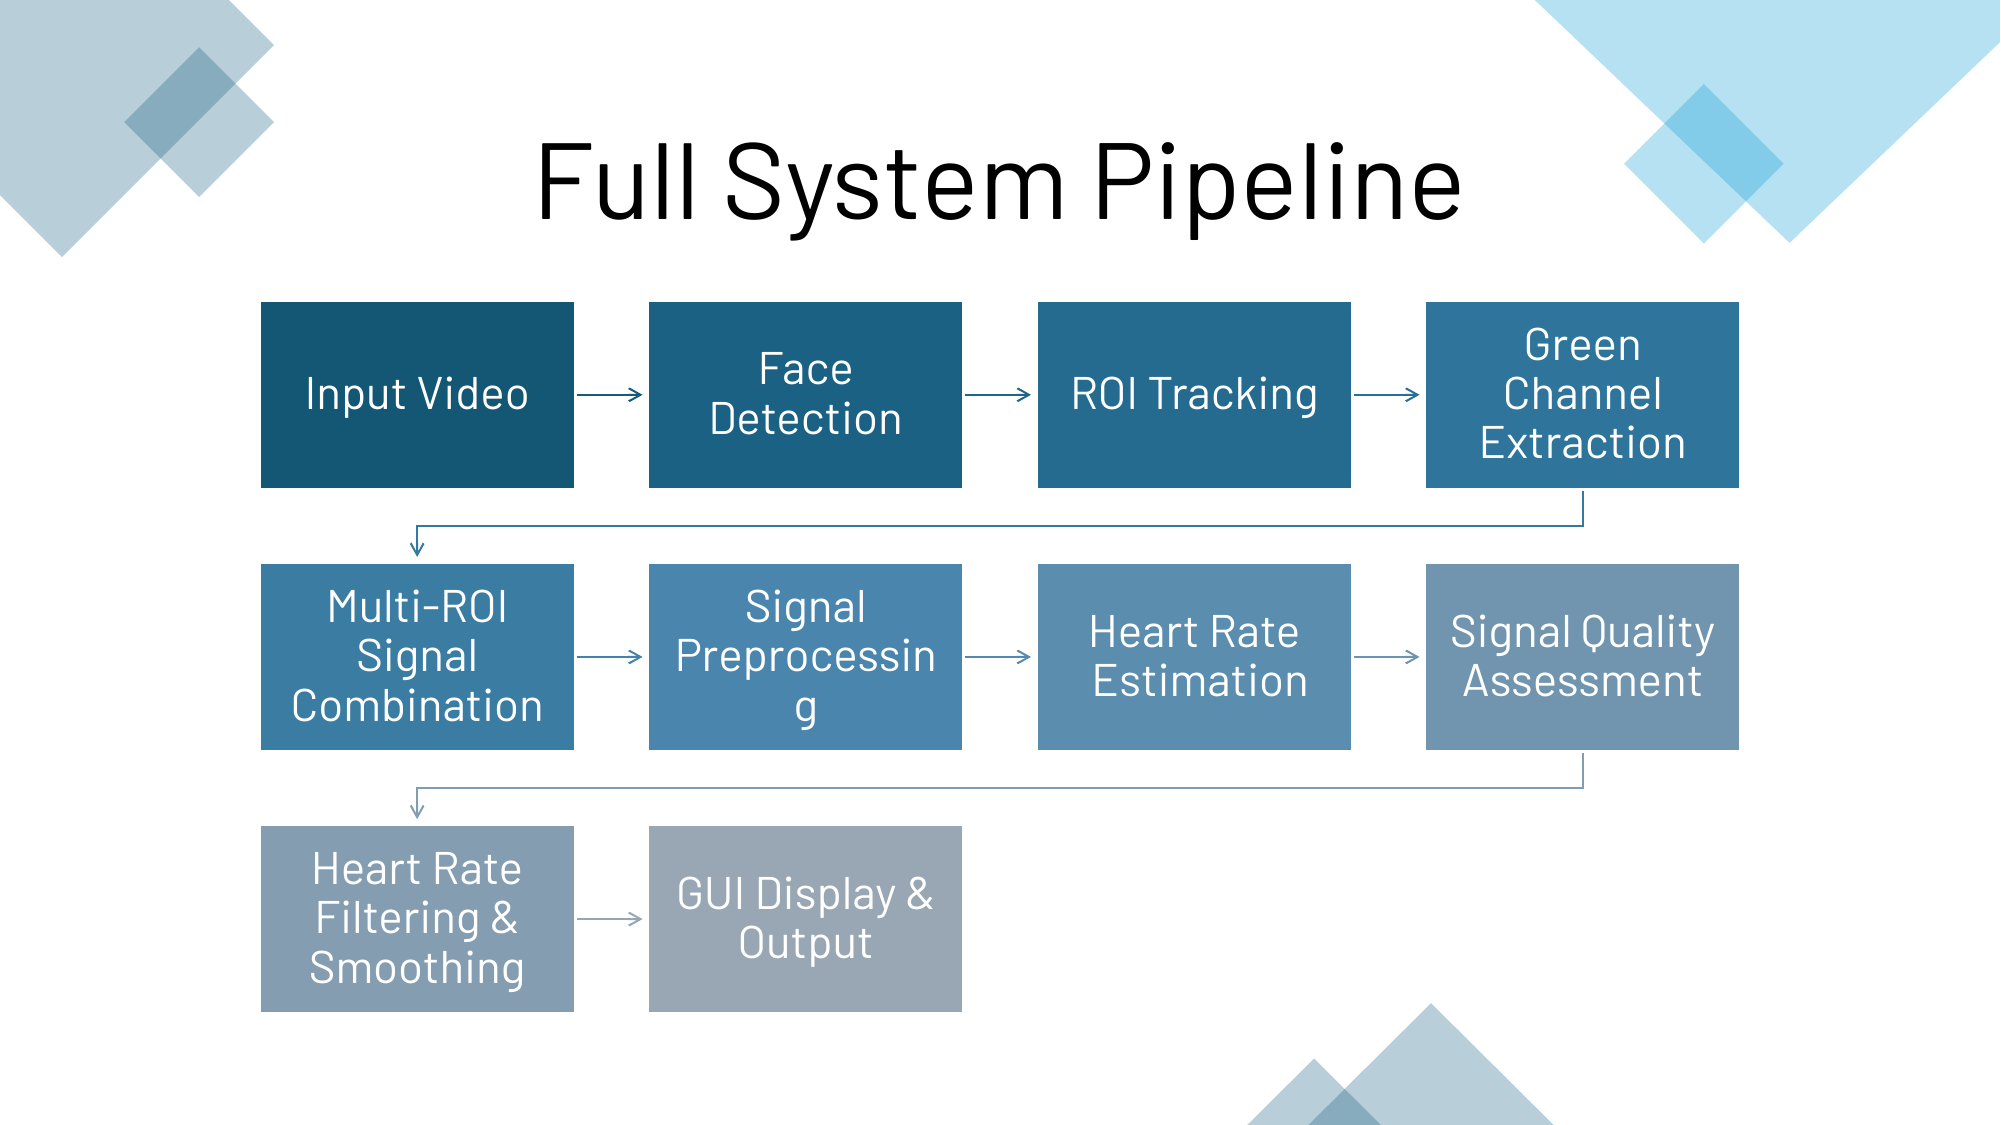

# Full System Pipeline

Input Video

Face Detection

ROI Tracking

Green Channel Extraction

Multi-ROI Signal Combination

Signal Preprocessing

Heart Rate Estimation

Signal Quality Assessment

Heart Rate Filtering & Smoothing
GUI Display & Output